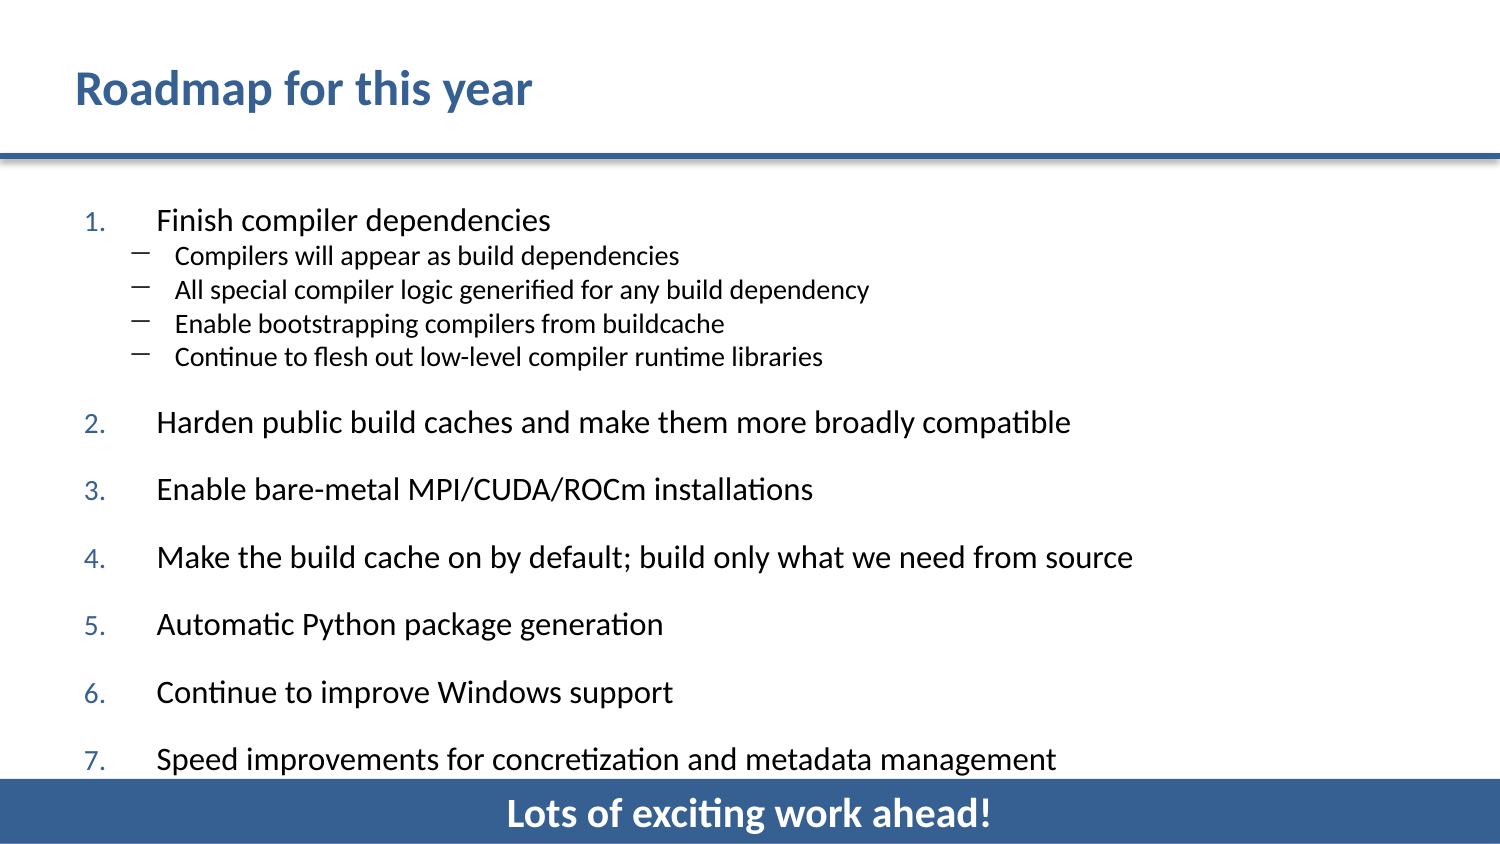

# Roadmap for this year
Finish compiler dependencies
Compilers will appear as build dependencies
All special compiler logic generified for any build dependency
Enable bootstrapping compilers from buildcache
Continue to flesh out low-level compiler runtime libraries
Harden public build caches and make them more broadly compatible
Enable bare-metal MPI/CUDA/ROCm installations
Make the build cache on by default; build only what we need from source
Automatic Python package generation
Continue to improve Windows support
Speed improvements for concretization and metadata management

Lots of exciting work ahead!